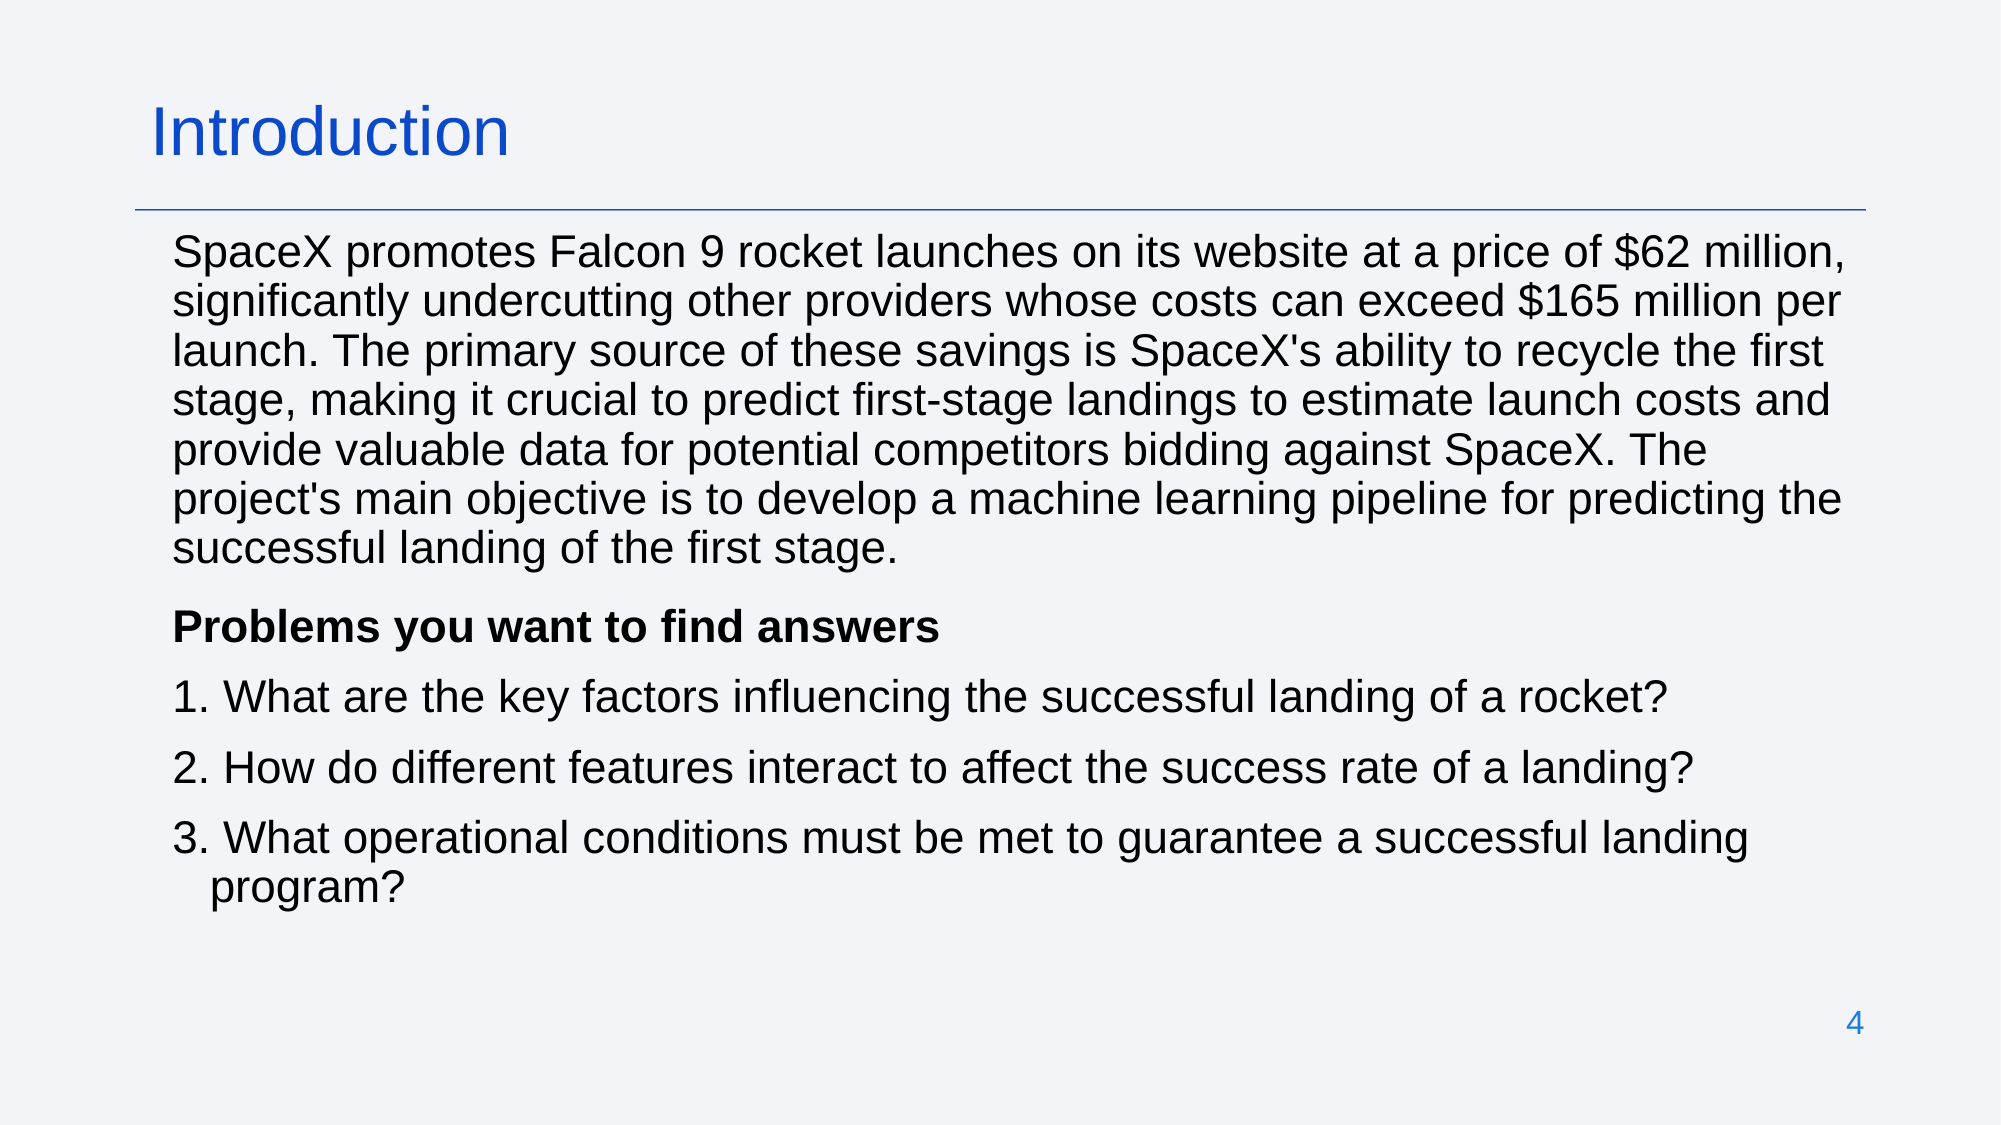

Introduction
SpaceX promotes Falcon 9 rocket launches on its website at a price of $62 million, significantly undercutting other providers whose costs can exceed $165 million per launch. The primary source of these savings is SpaceX's ability to recycle the first stage, making it crucial to predict first-stage landings to estimate launch costs and provide valuable data for potential competitors bidding against SpaceX. The project's main objective is to develop a machine learning pipeline for predicting the successful landing of the first stage.
Problems you want to find answers
 What are the key factors influencing the successful landing of a rocket?
 How do different features interact to affect the success rate of a landing?
 What operational conditions must be met to guarantee a successful landing    program?
4